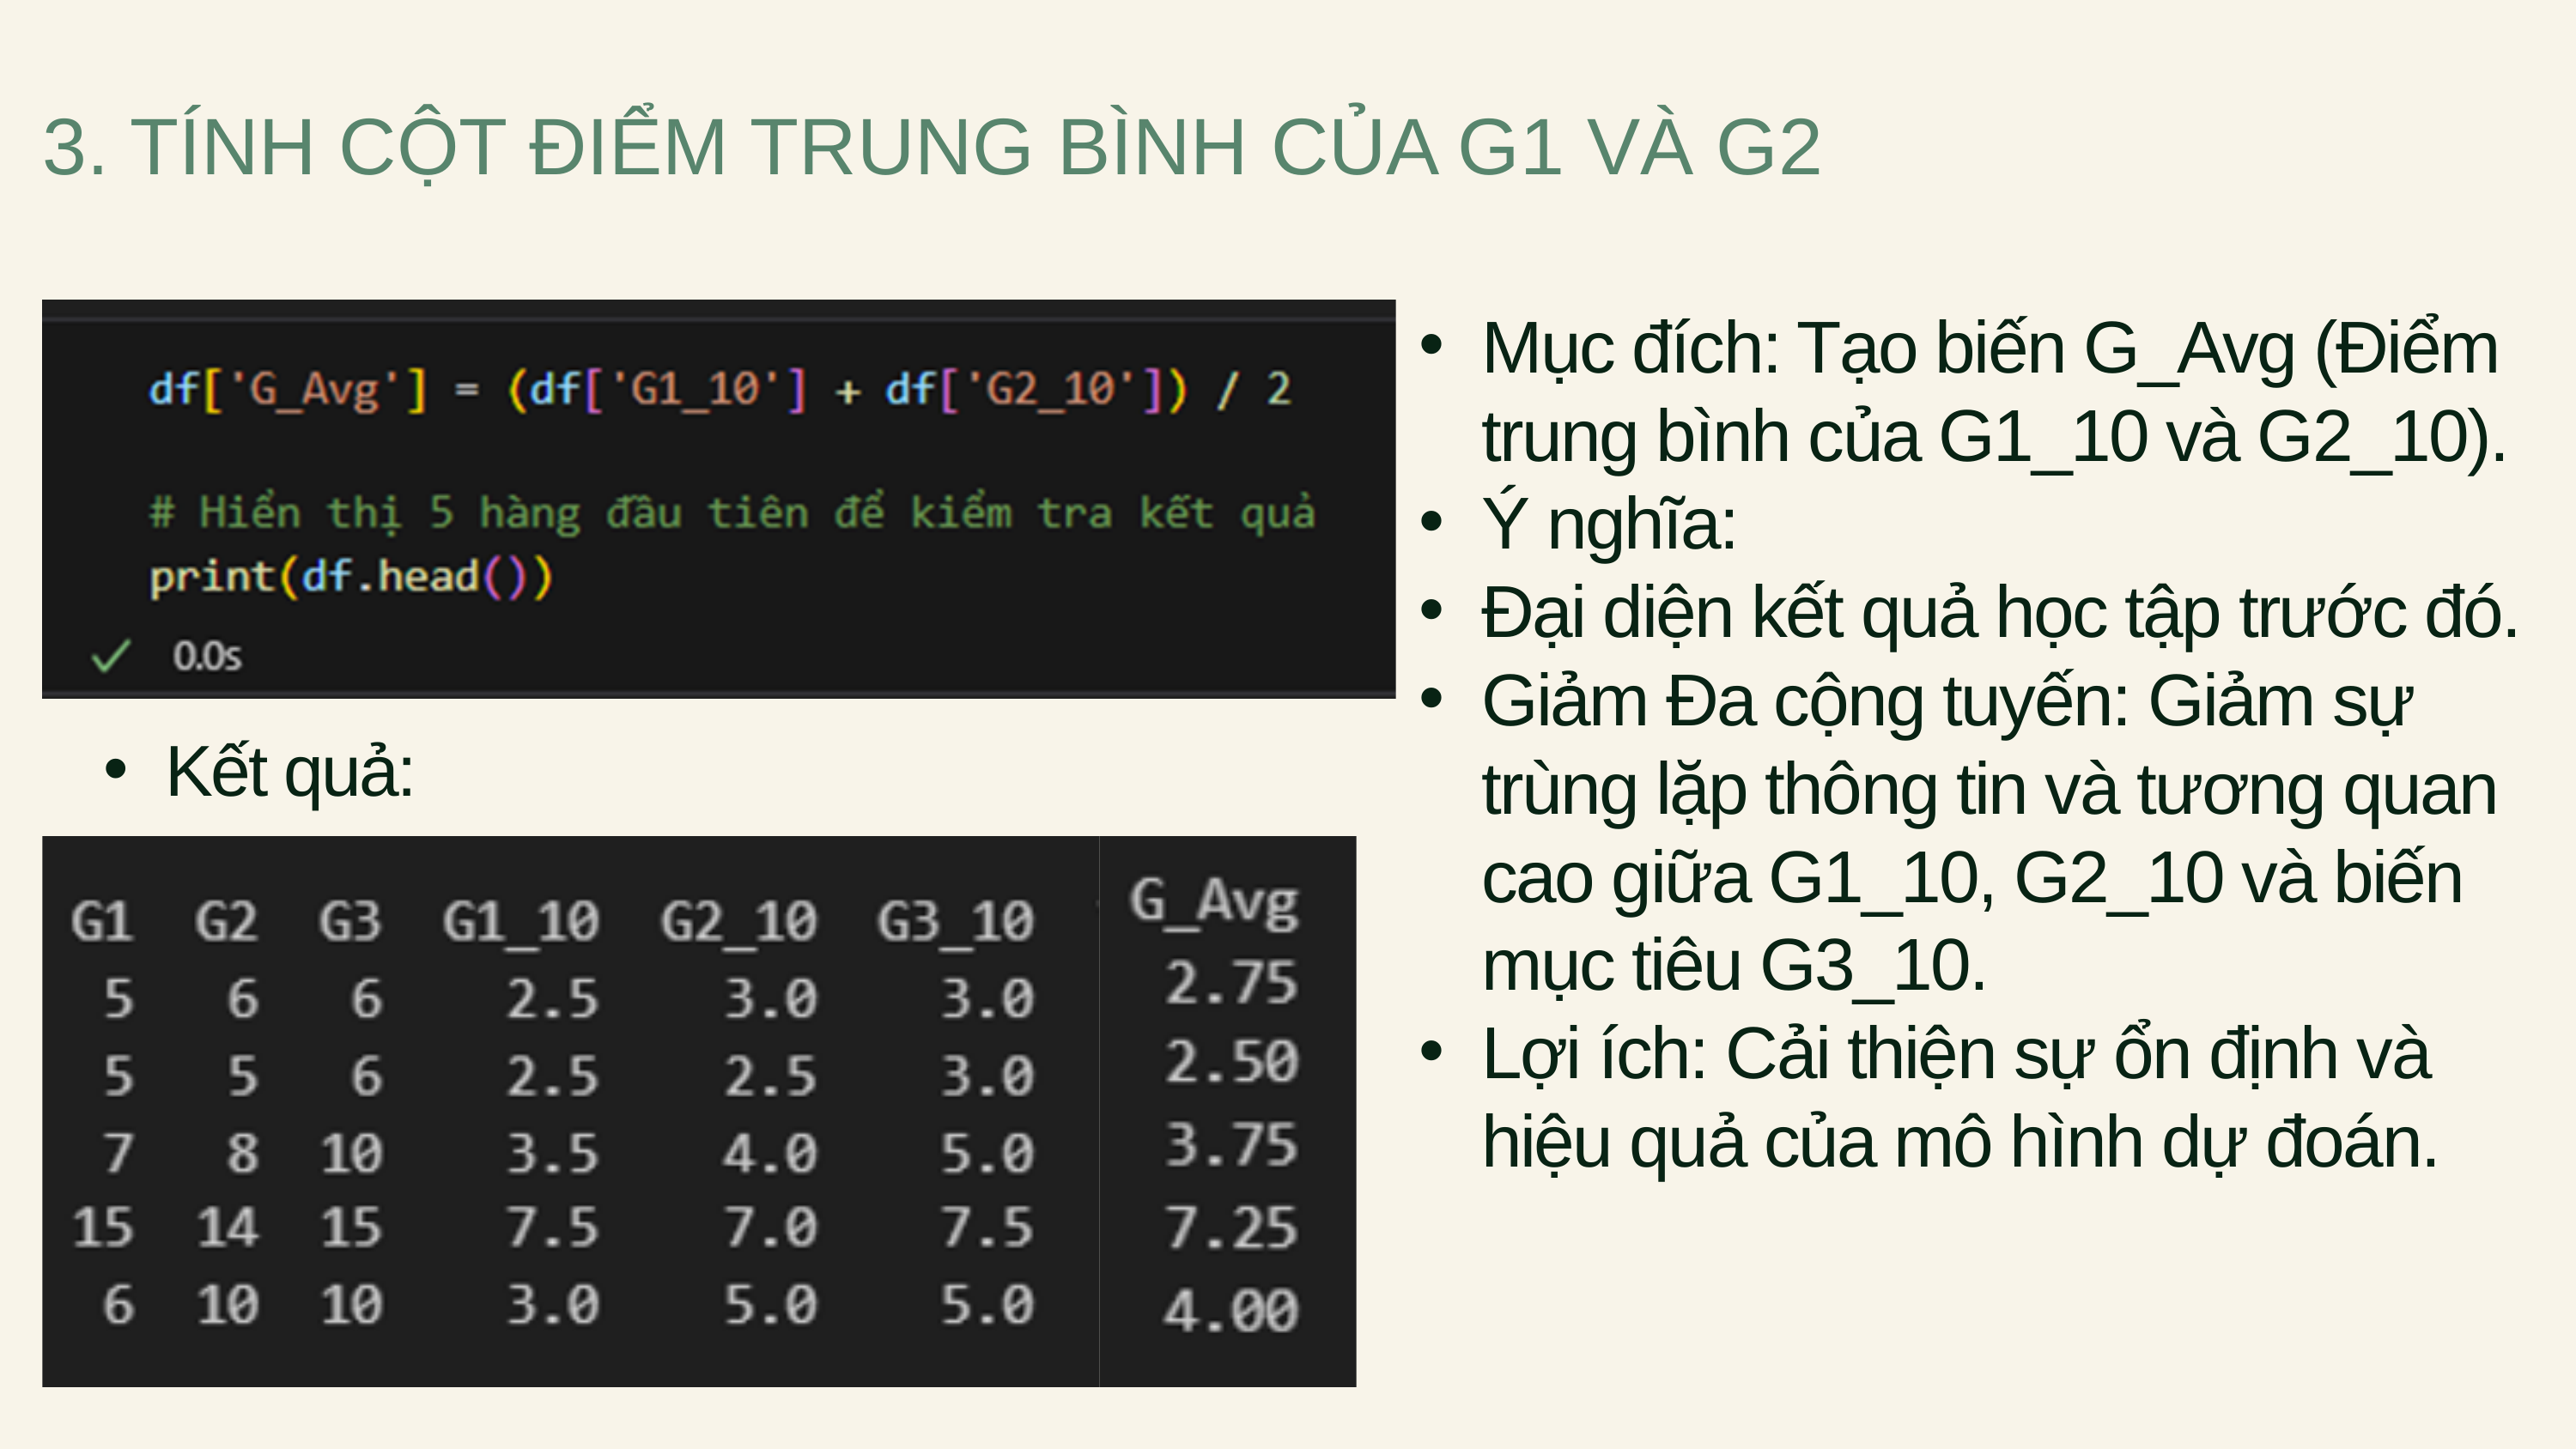

3. TÍNH CỘT ĐIỂM TRUNG BÌNH CỦA G1 VÀ G2
Mục đích: Tạo biến G_Avg (Điểm trung bình của G1_10 và G2_10).
Ý nghĩa:
Đại diện kết quả học tập trước đó.
Giảm Đa cộng tuyến: Giảm sự trùng lặp thông tin và tương quan cao giữa G1_10, G2_10 và biến mục tiêu G3_10.
Lợi ích: Cải thiện sự ổn định và hiệu quả của mô hình dự đoán.

Kết quả: